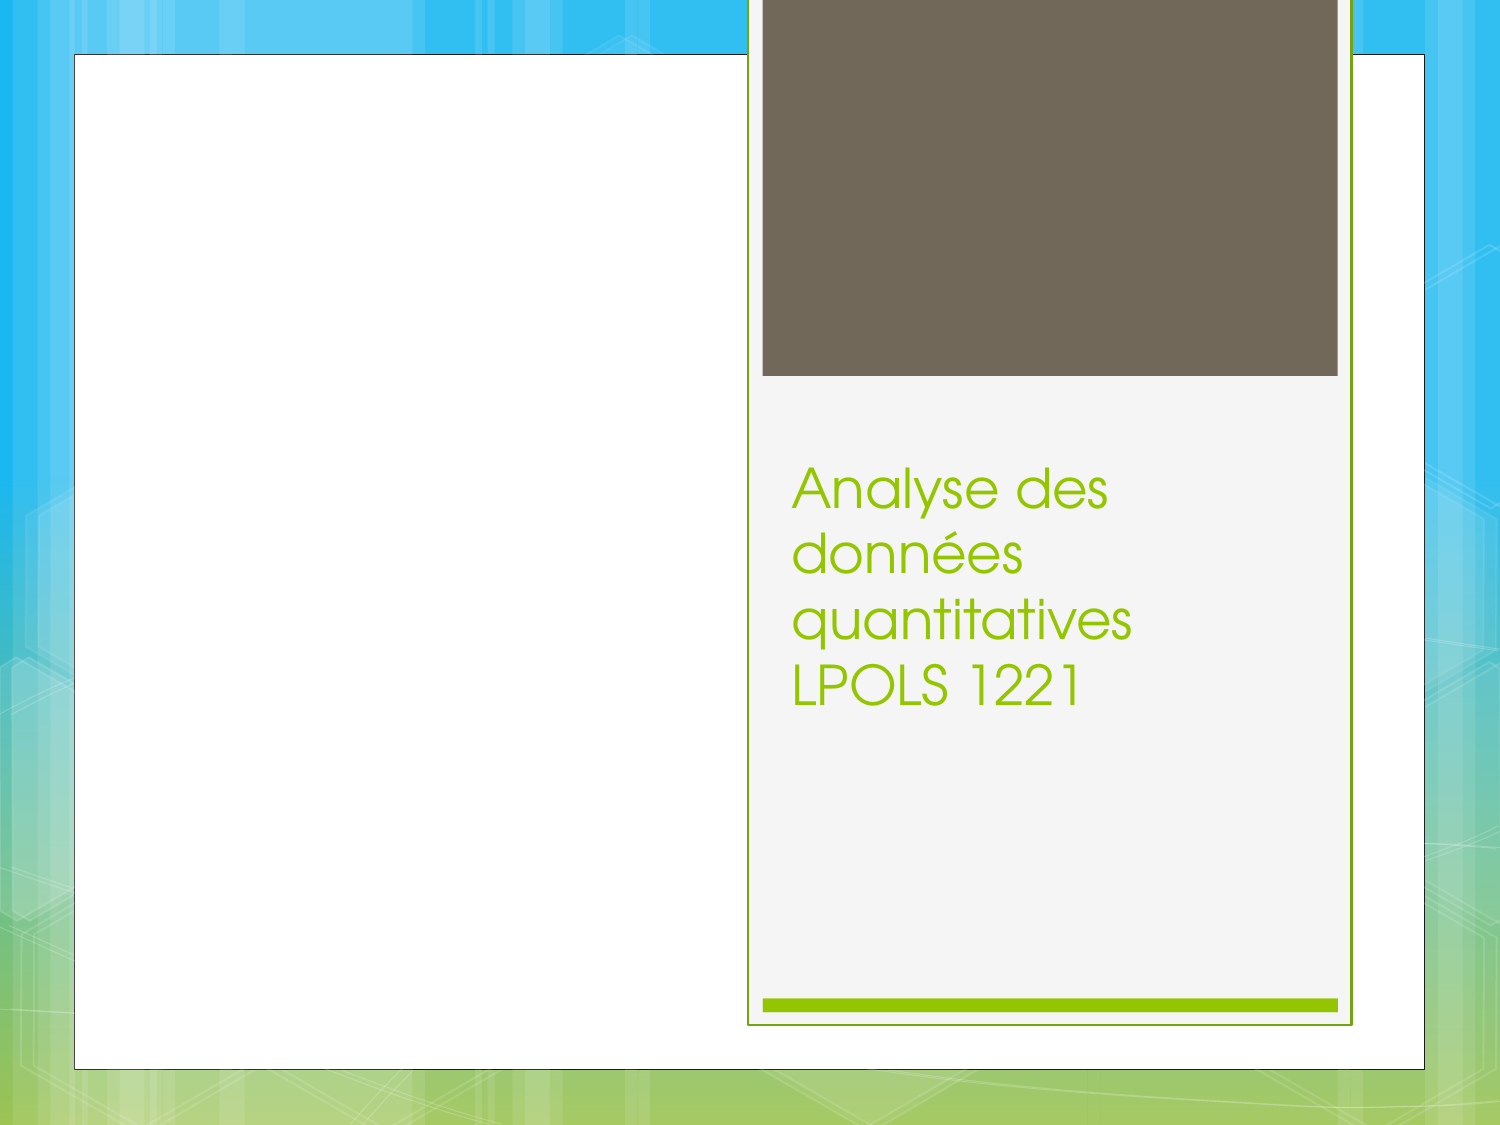

# Analyse des données quantitatives LPOLS 1221